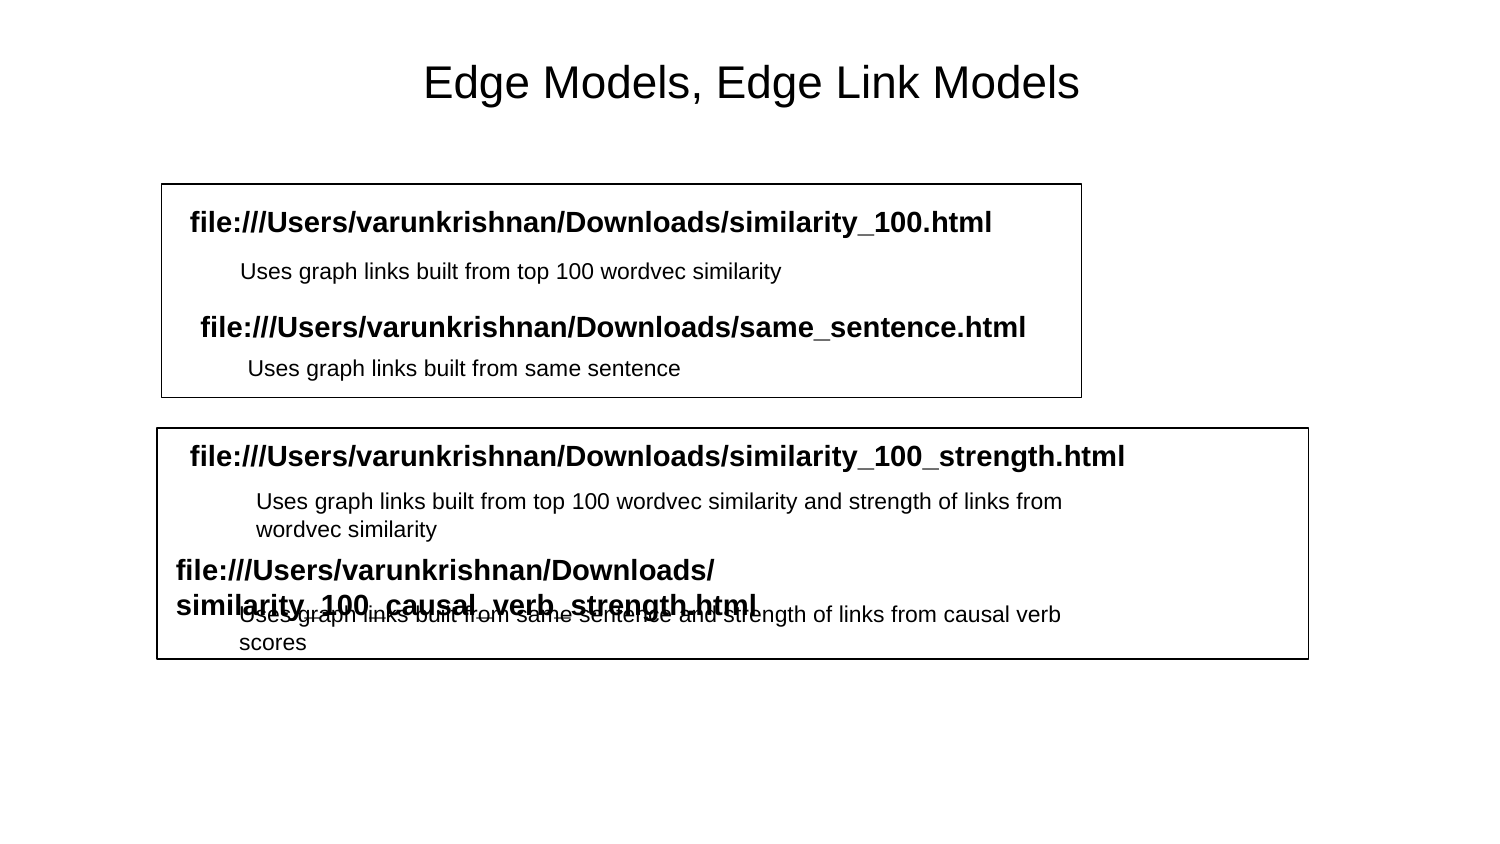

Edge Models, Edge Link Models

file:///Users/varunkrishnan/Downloads/similarity_100.html
Uses graph links built from top 100 wordvec similarity
file:///Users/varunkrishnan/Downloads/same_sentence.html
Uses graph links built from same sentence
file:///Users/varunkrishnan/Downloads/similarity_100_strength.html

Uses graph links built from top 100 wordvec similarity and strength of links from wordvec similarity
file:///Users/varunkrishnan/Downloads/similarity_100_causal_verb_strength.html
Uses graph links built from same sentence and strength of links from causal verb scores